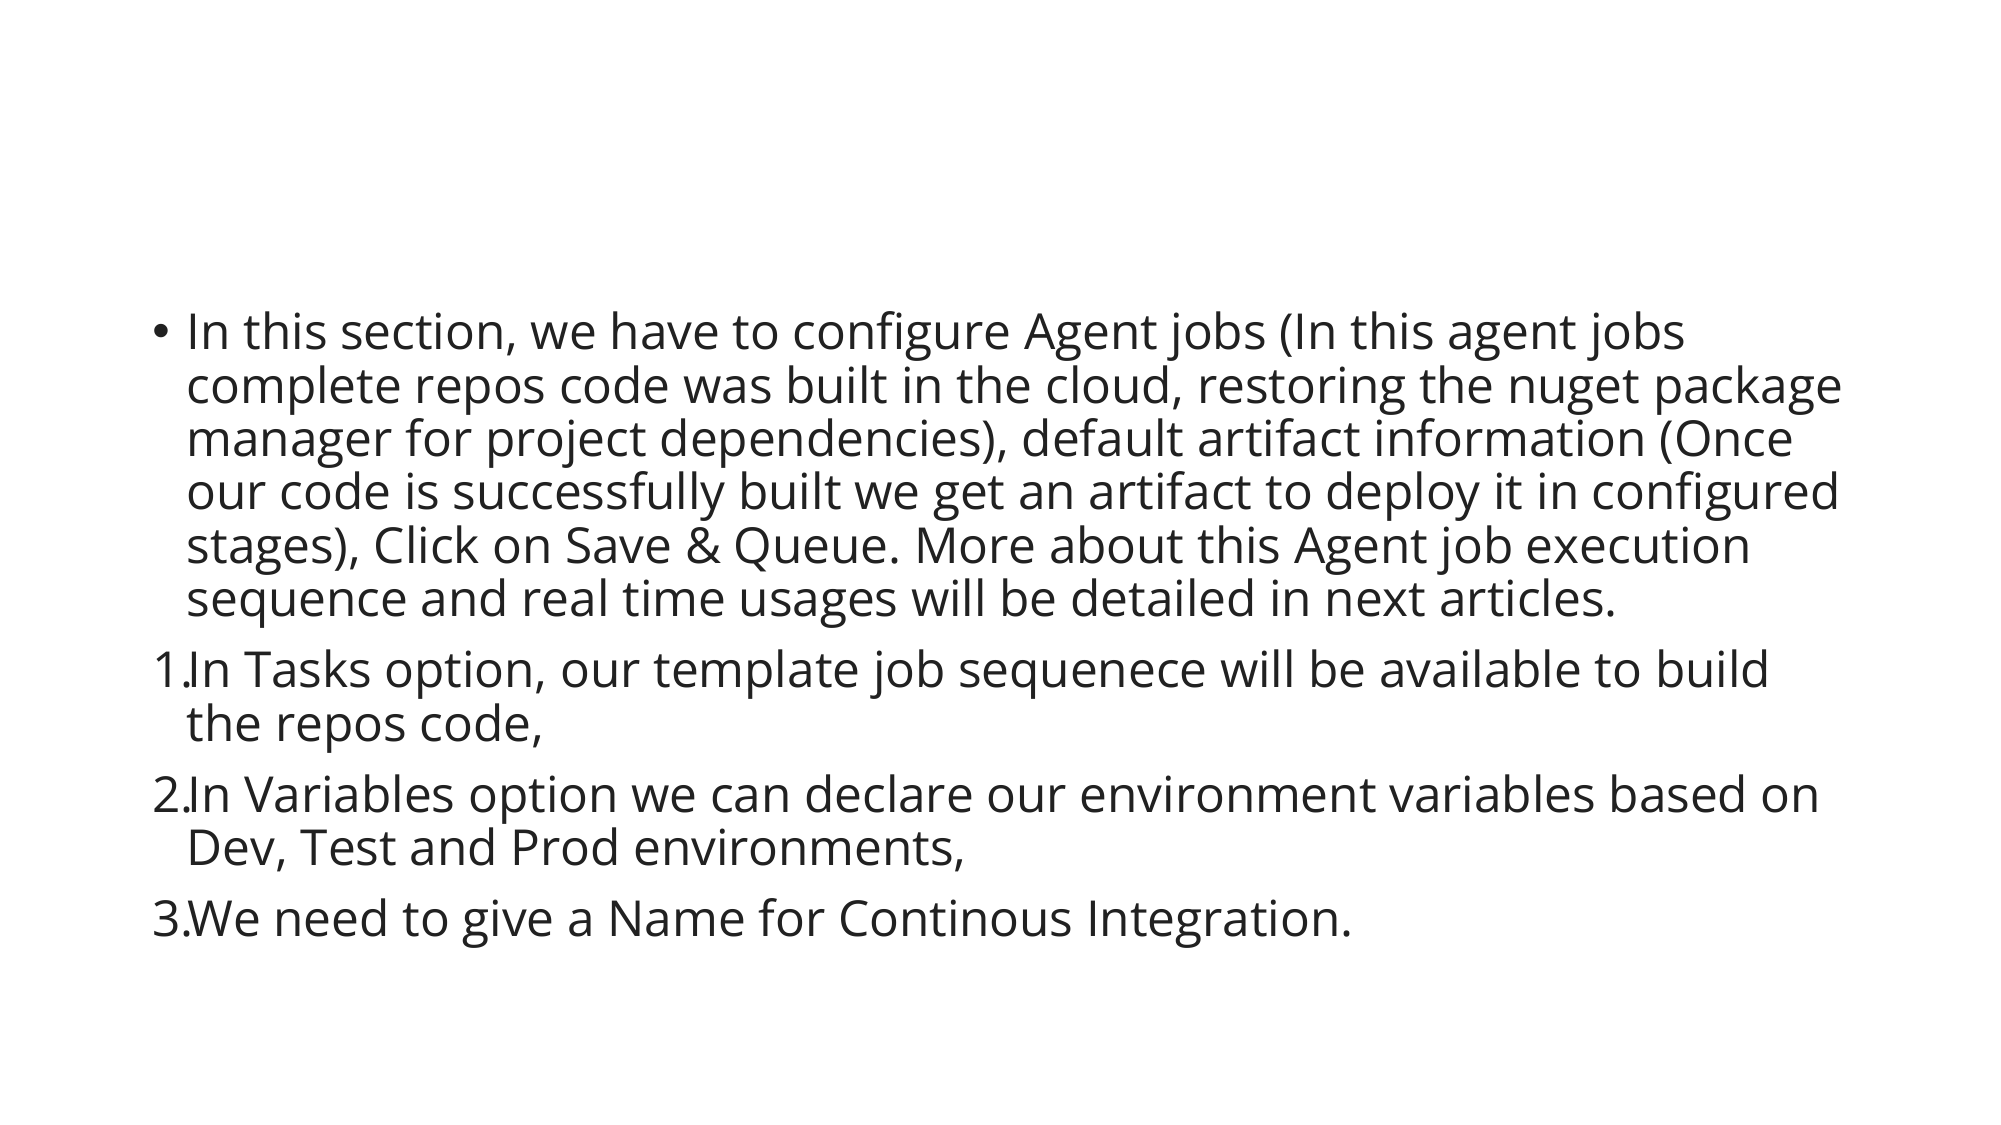

#
In this section, we have to configure Agent jobs (In this agent jobs complete repos code was built in the cloud, restoring the nuget package manager for project dependencies), default artifact information (Once our code is successfully built we get an artifact to deploy it in configured stages), Click on Save & Queue. More about this Agent job execution sequence and real time usages will be detailed in next articles.
In Tasks option, our template job sequenece will be available to build the repos code,
In Variables option we can declare our environment variables based on Dev, Test and Prod environments,
We need to give a Name for Continous Integration.